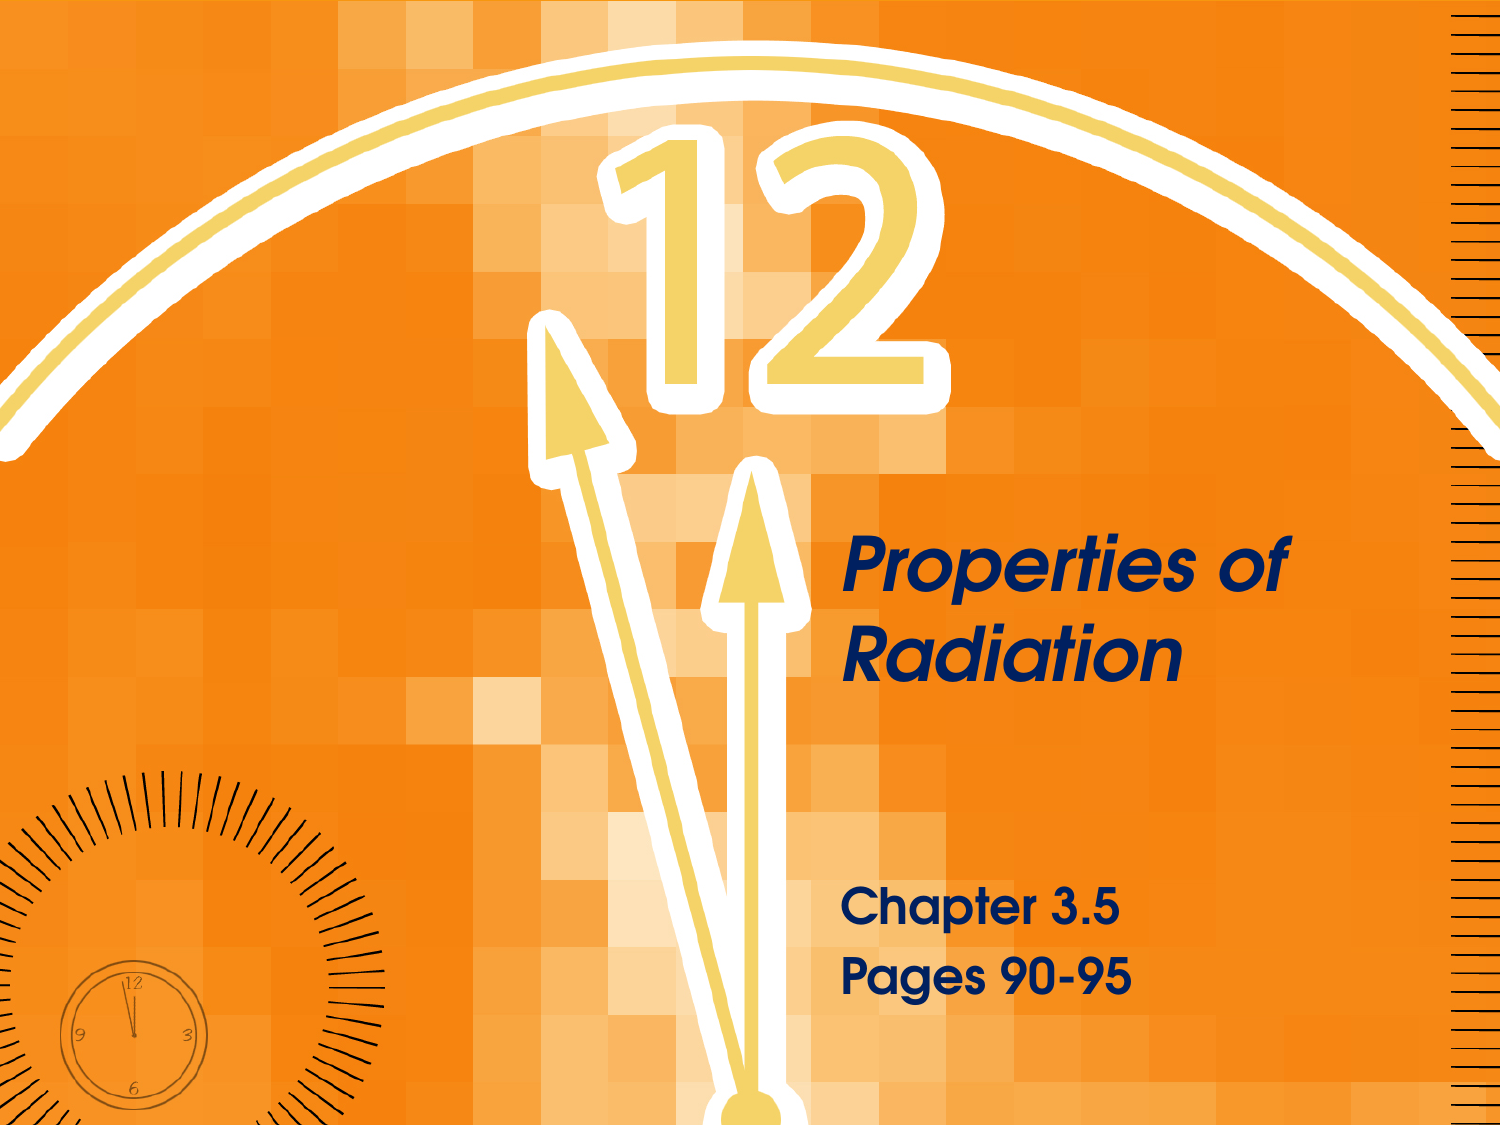

# Properties of Radiation
Chapter 3.5
Pages 90-95